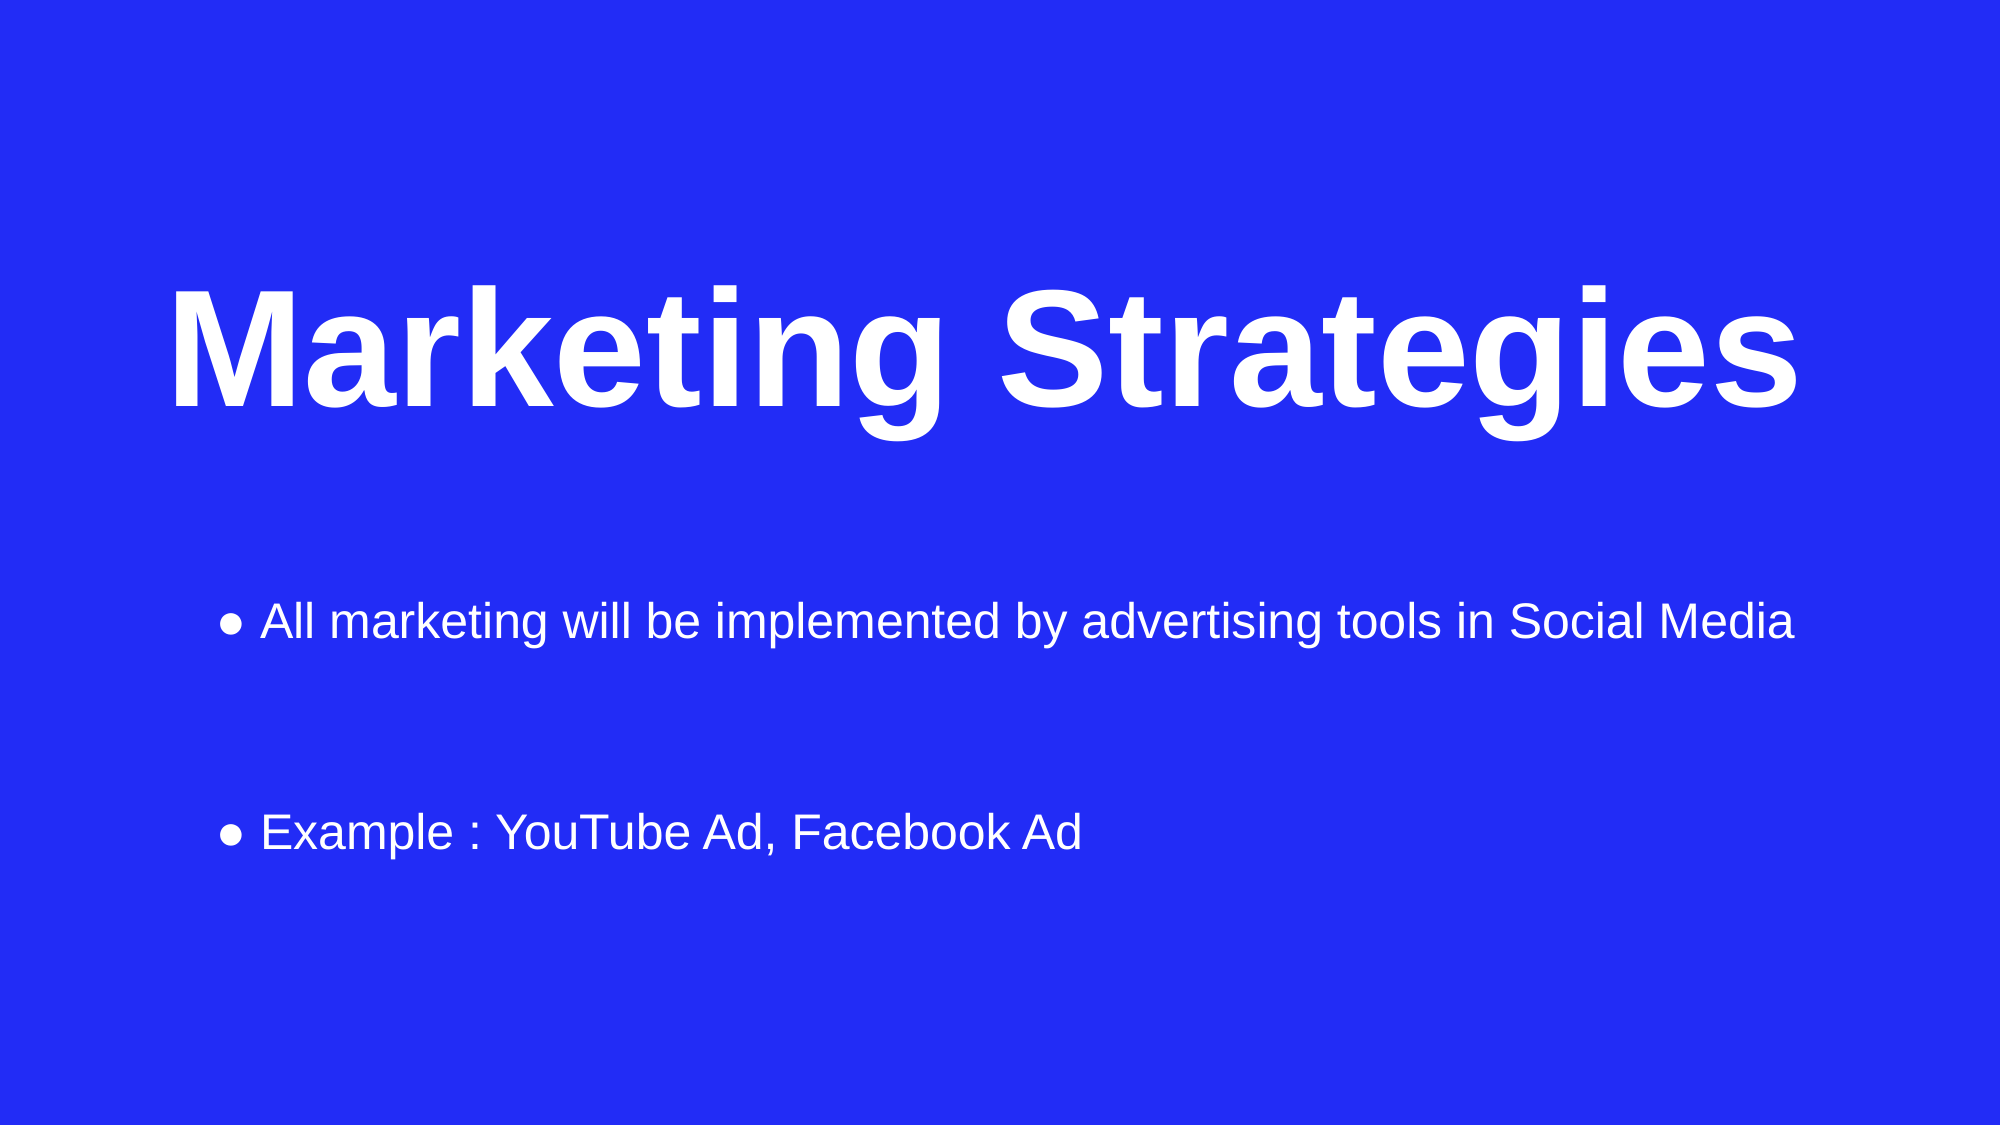

Marketing Strategies
● All marketing will be implemented by advertising tools in Social Media

● Example : YouTube Ad, Facebook Ad